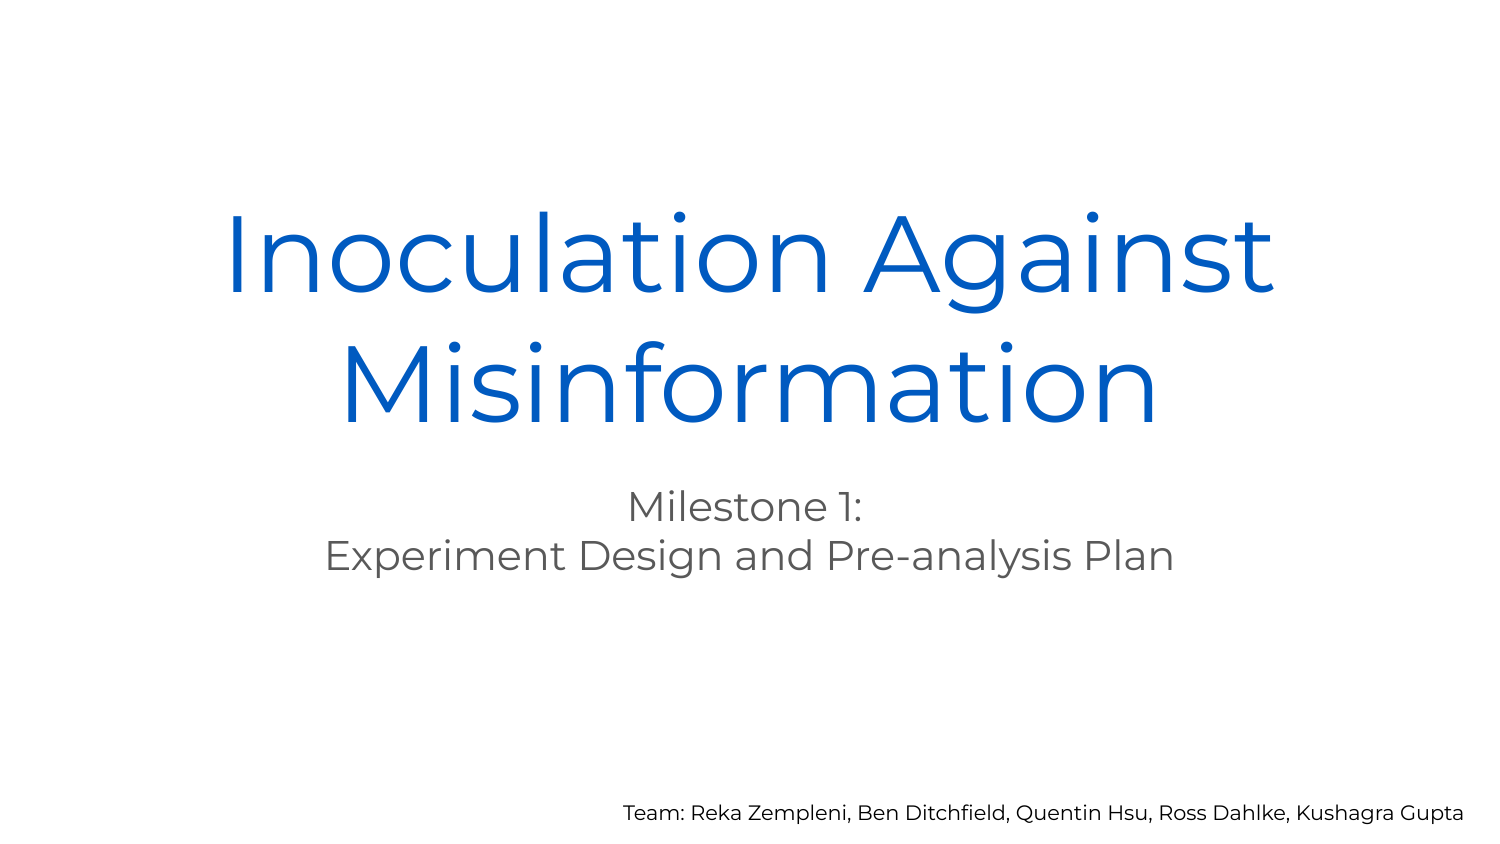

# Inoculation Against Misinformation
Milestone 1:
Experiment Design and Pre-analysis Plan
Team: Reka Zempleni, Ben Ditchfield, Quentin Hsu, Ross Dahlke, Kushagra Gupta